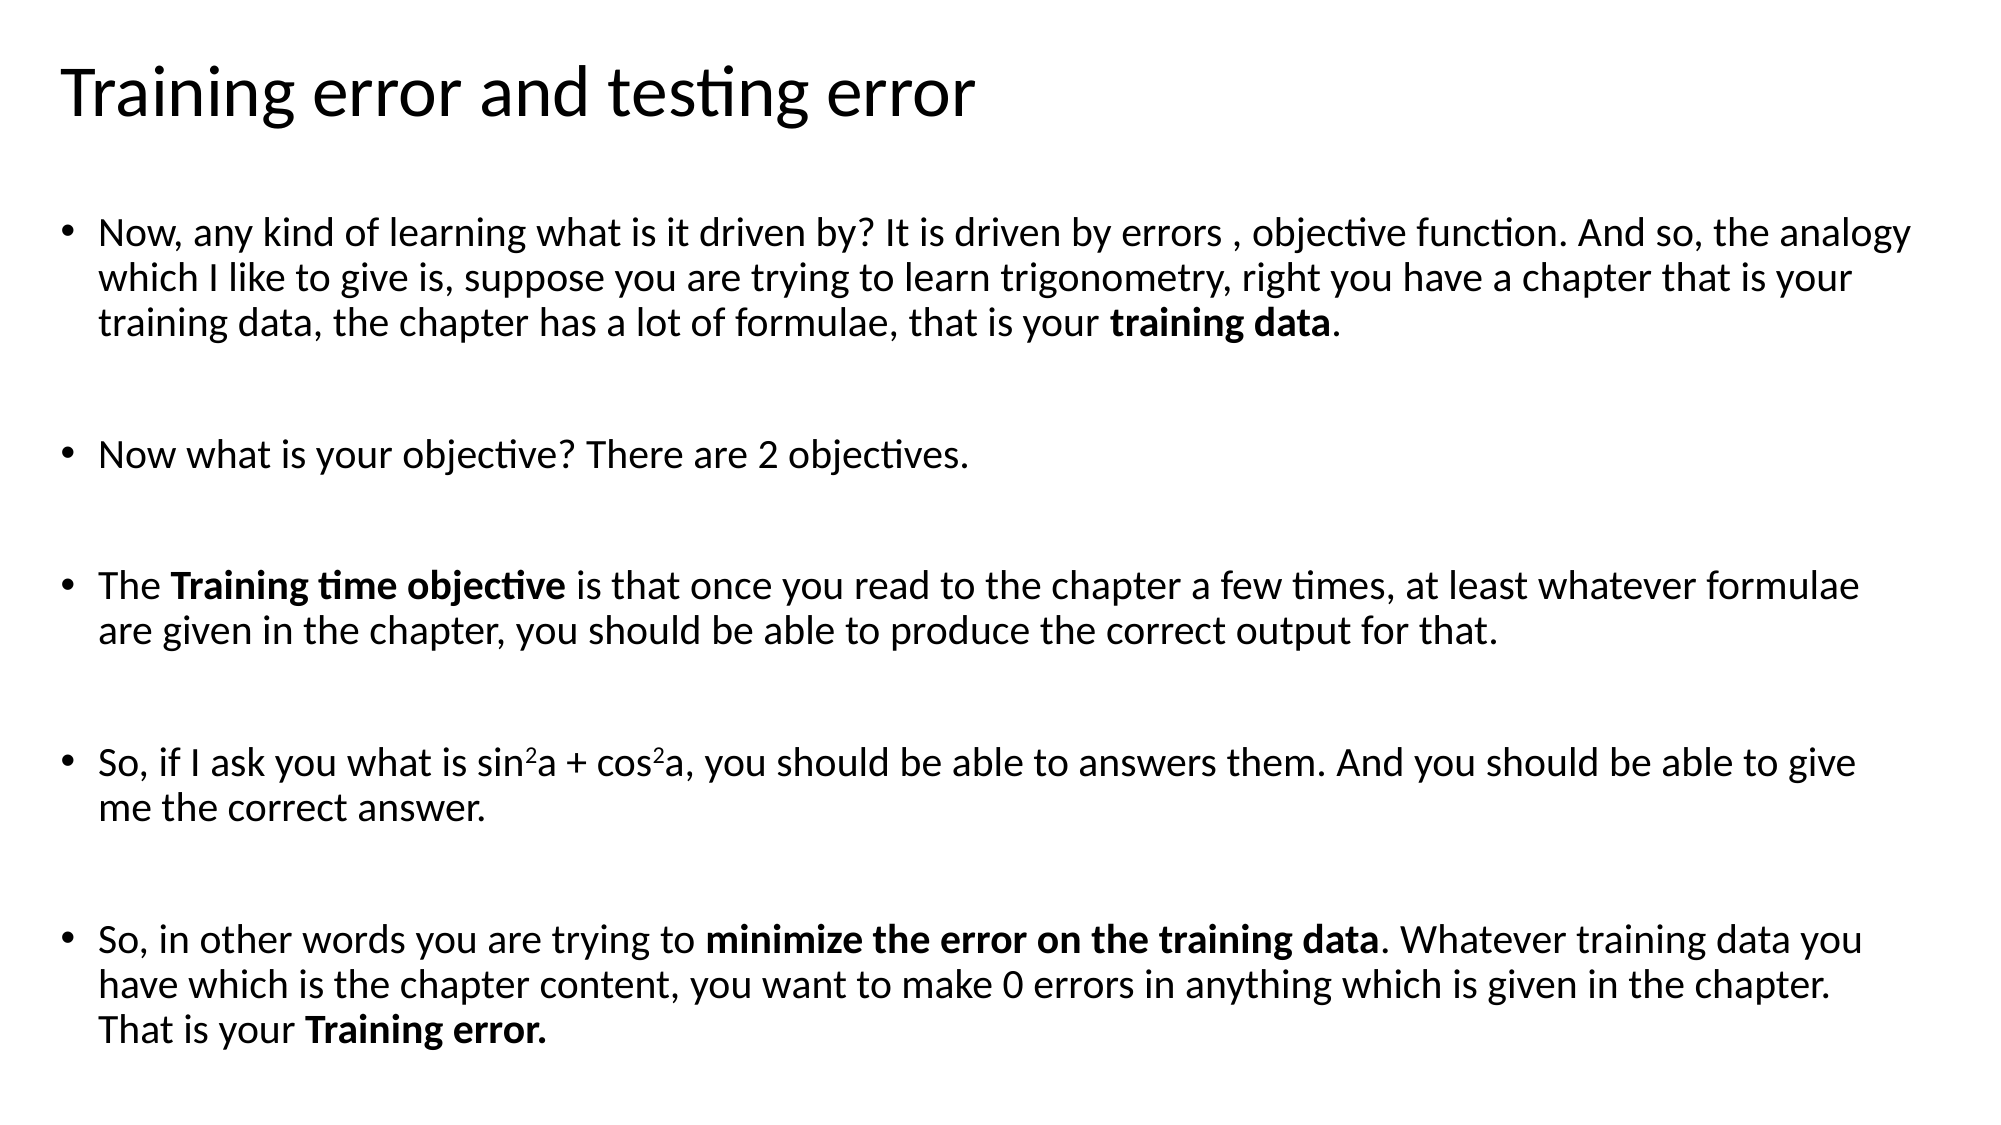

# Training error and testing error
Now, any kind of learning what is it driven by? It is driven by errors , objective function. And so, the analogy which I like to give is, suppose you are trying to learn trigonometry, right you have a chapter that is your training data, the chapter has a lot of formulae, that is your training data.

Now what is your objective? There are 2 objectives.

The Training time objective is that once you read to the chapter a few times, at least whatever formulae are given in the chapter, you should be able to produce the correct output for that.

So, if I ask you what is sin2a + cos2a, you should be able to answers them. And you should be able to give me the correct answer.

So, in other words you are trying to minimize the error on the training data. Whatever training data you have which is the chapter content, you want to make 0 errors in anything which is given in the chapter. That is your Training error.